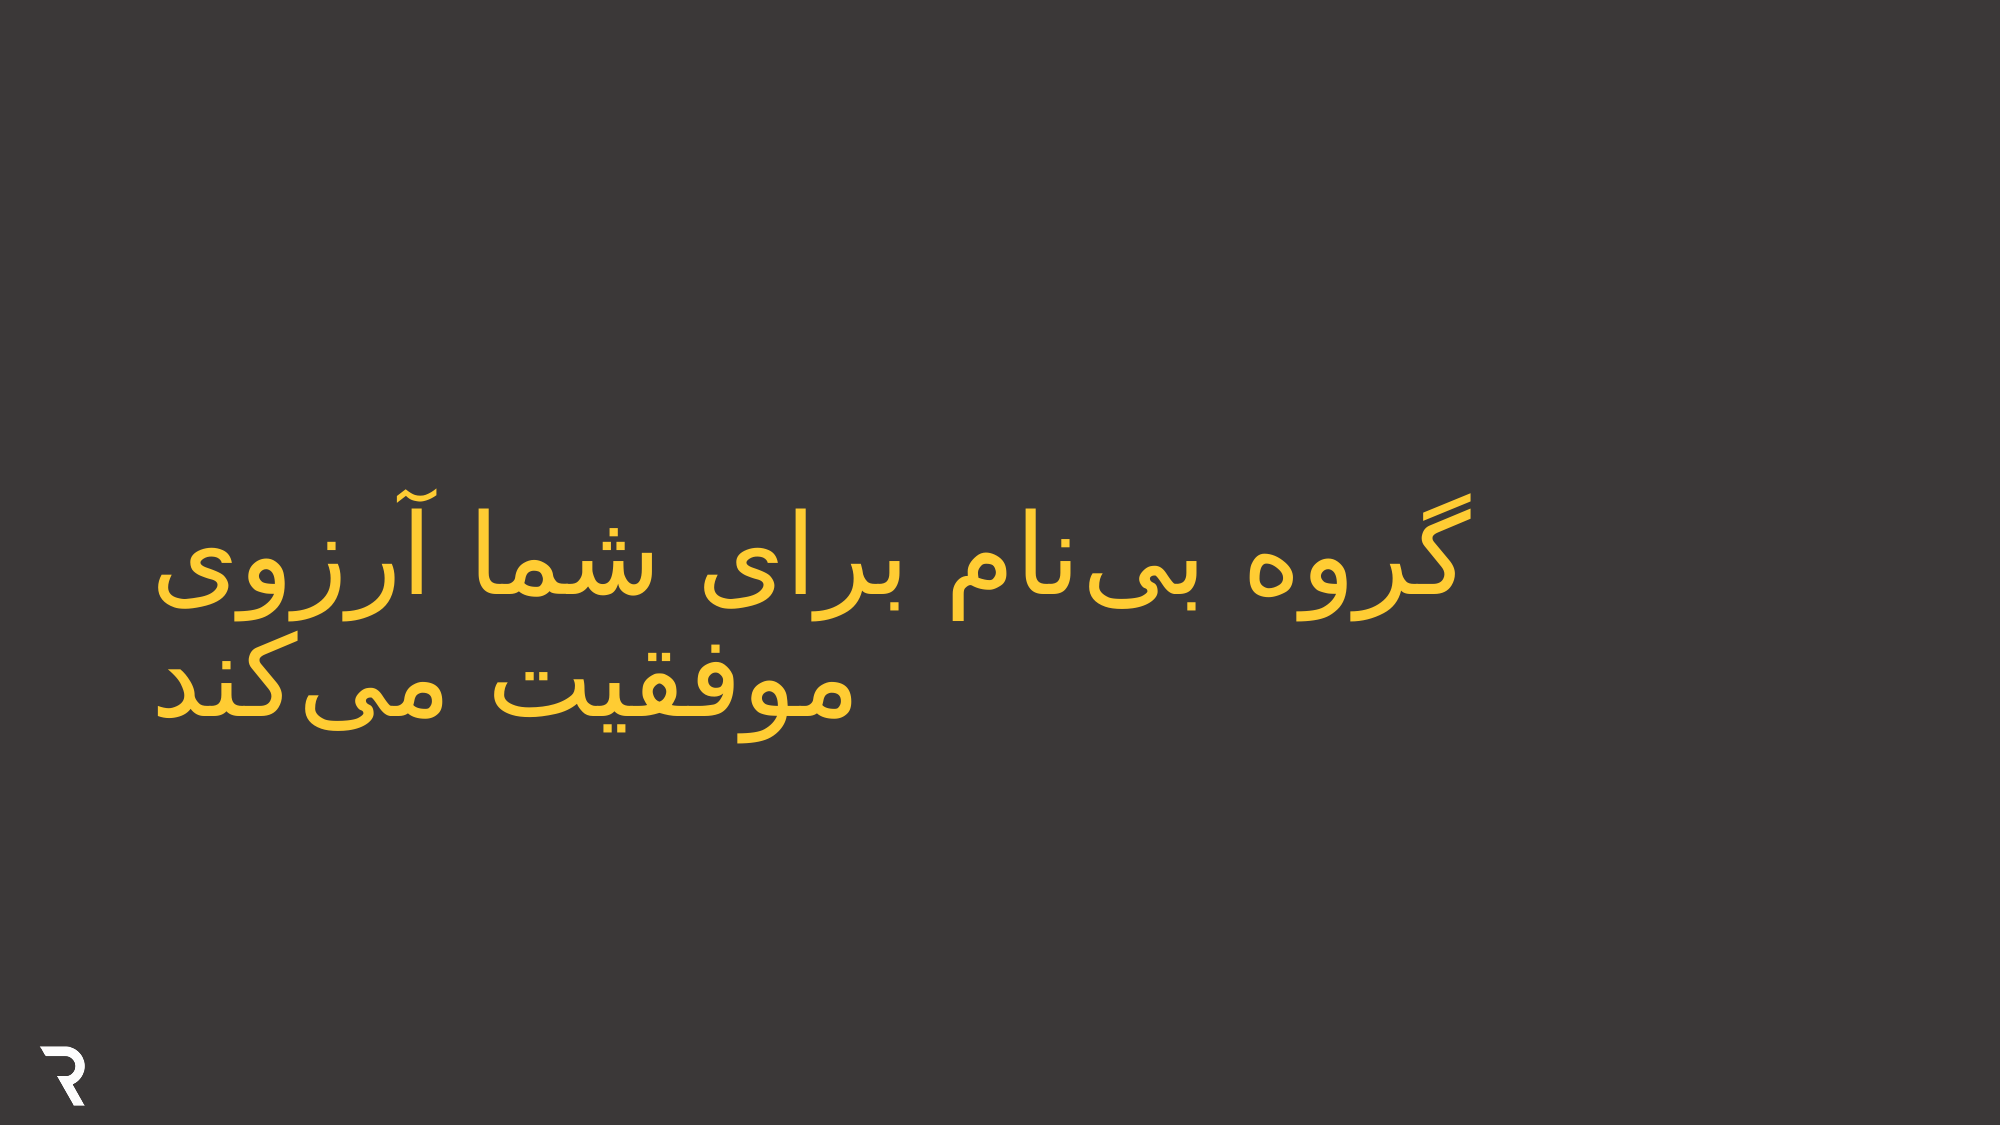

# گروه بی‌نام برای شما آرزوی موفقیت می‌کند